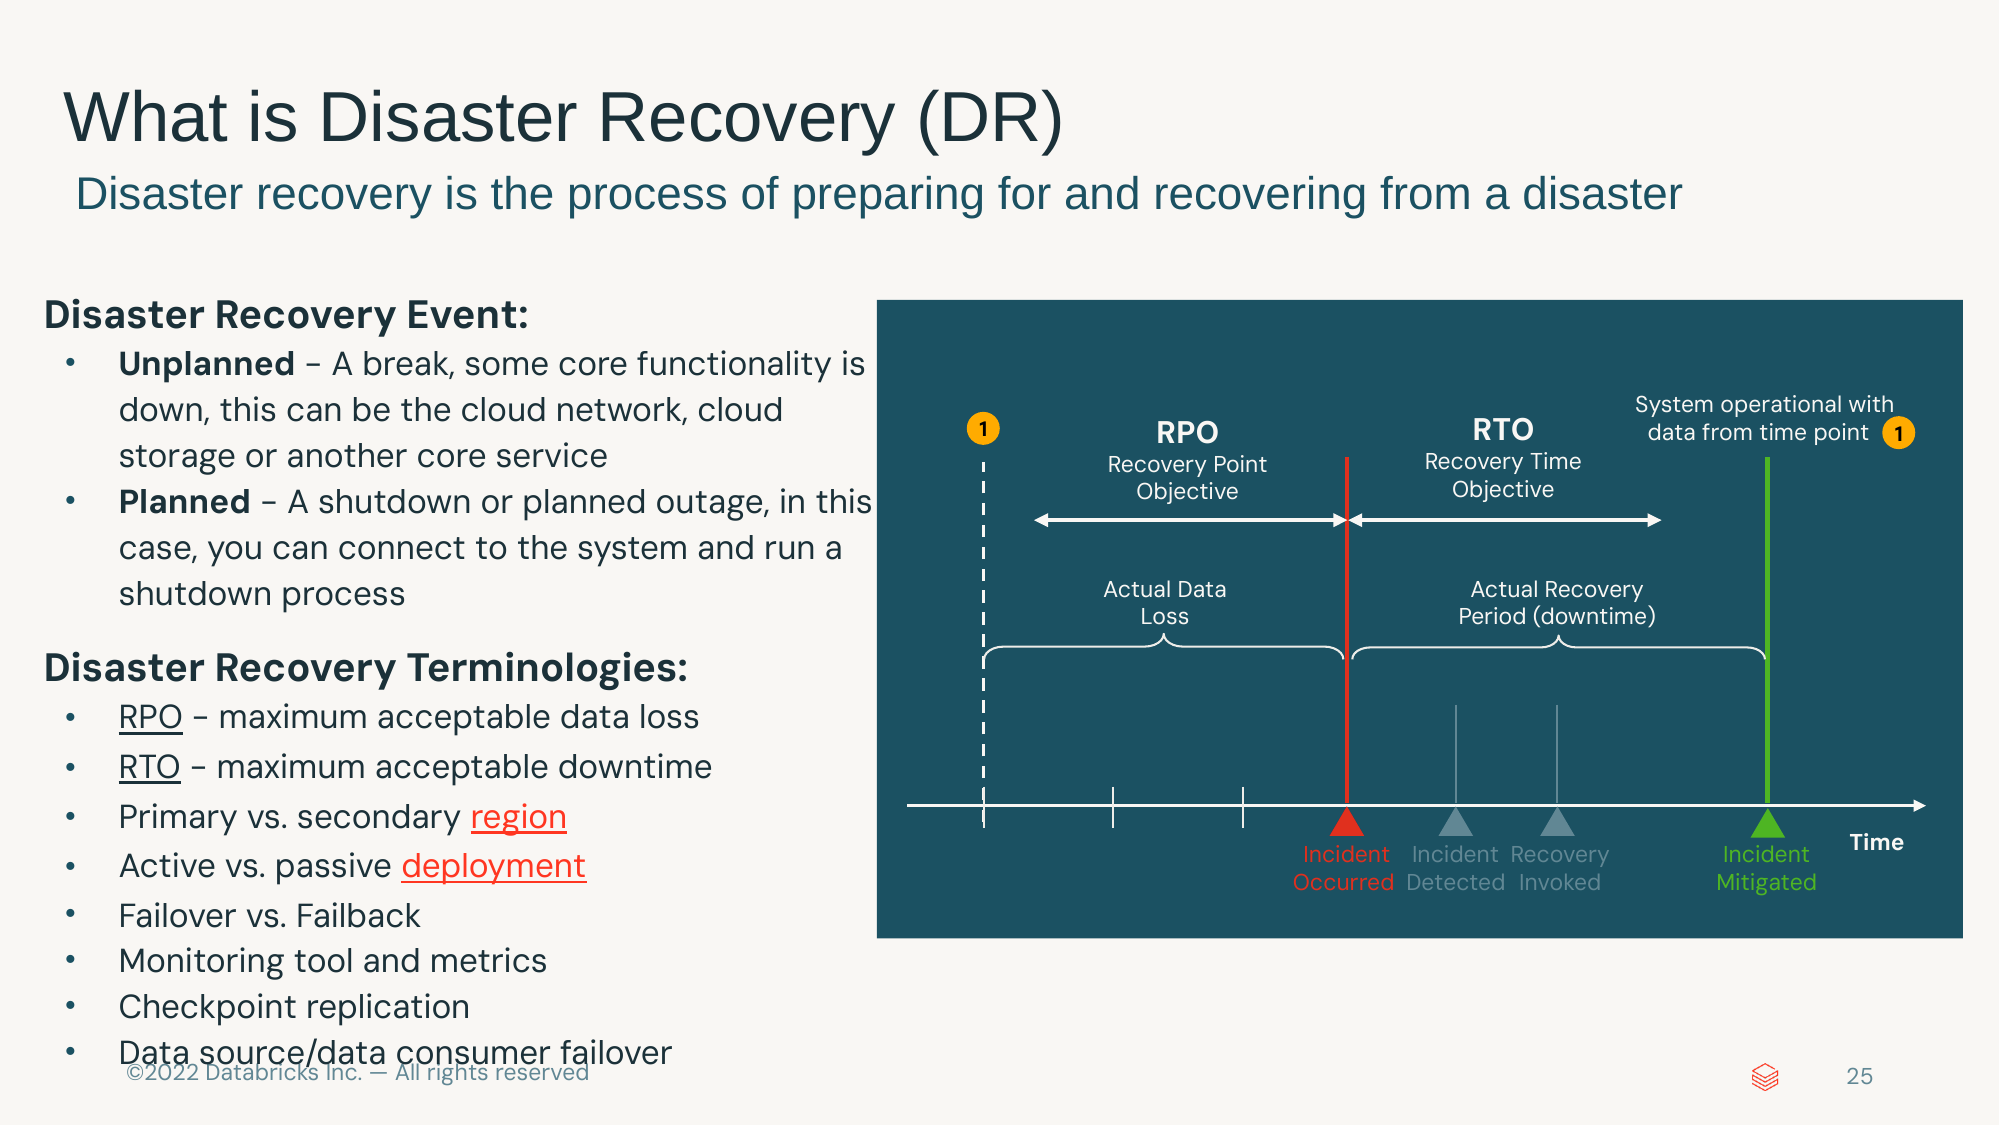

# What is Disaster Recovery (DR)
Disaster recovery is the process of preparing for and recovering from a disaster
Disaster Recovery Event:
Unplanned - A break, some core functionality is down, this can be the cloud network, cloud storage or another core service
Planned - A shutdown or planned outage, in this case, you can connect to the system and run a shutdown process
Disaster Recovery Terminologies:
RPO - maximum acceptable data loss
RTO - maximum acceptable downtime
Primary vs. secondary region
Active vs. passive deployment
Failover vs. Failback
Monitoring tool and metrics
Checkpoint replication
Data source/data consumer failover

System operational with data from time point
1
RTO
Recovery Time Objective
RPO
Recovery Point Objective
1

Actual Data Loss
Actual Recovery Period (downtime)

Time
Incident Occurred
Incident Detected
Recovery Invoked
Incident Mitigated
25